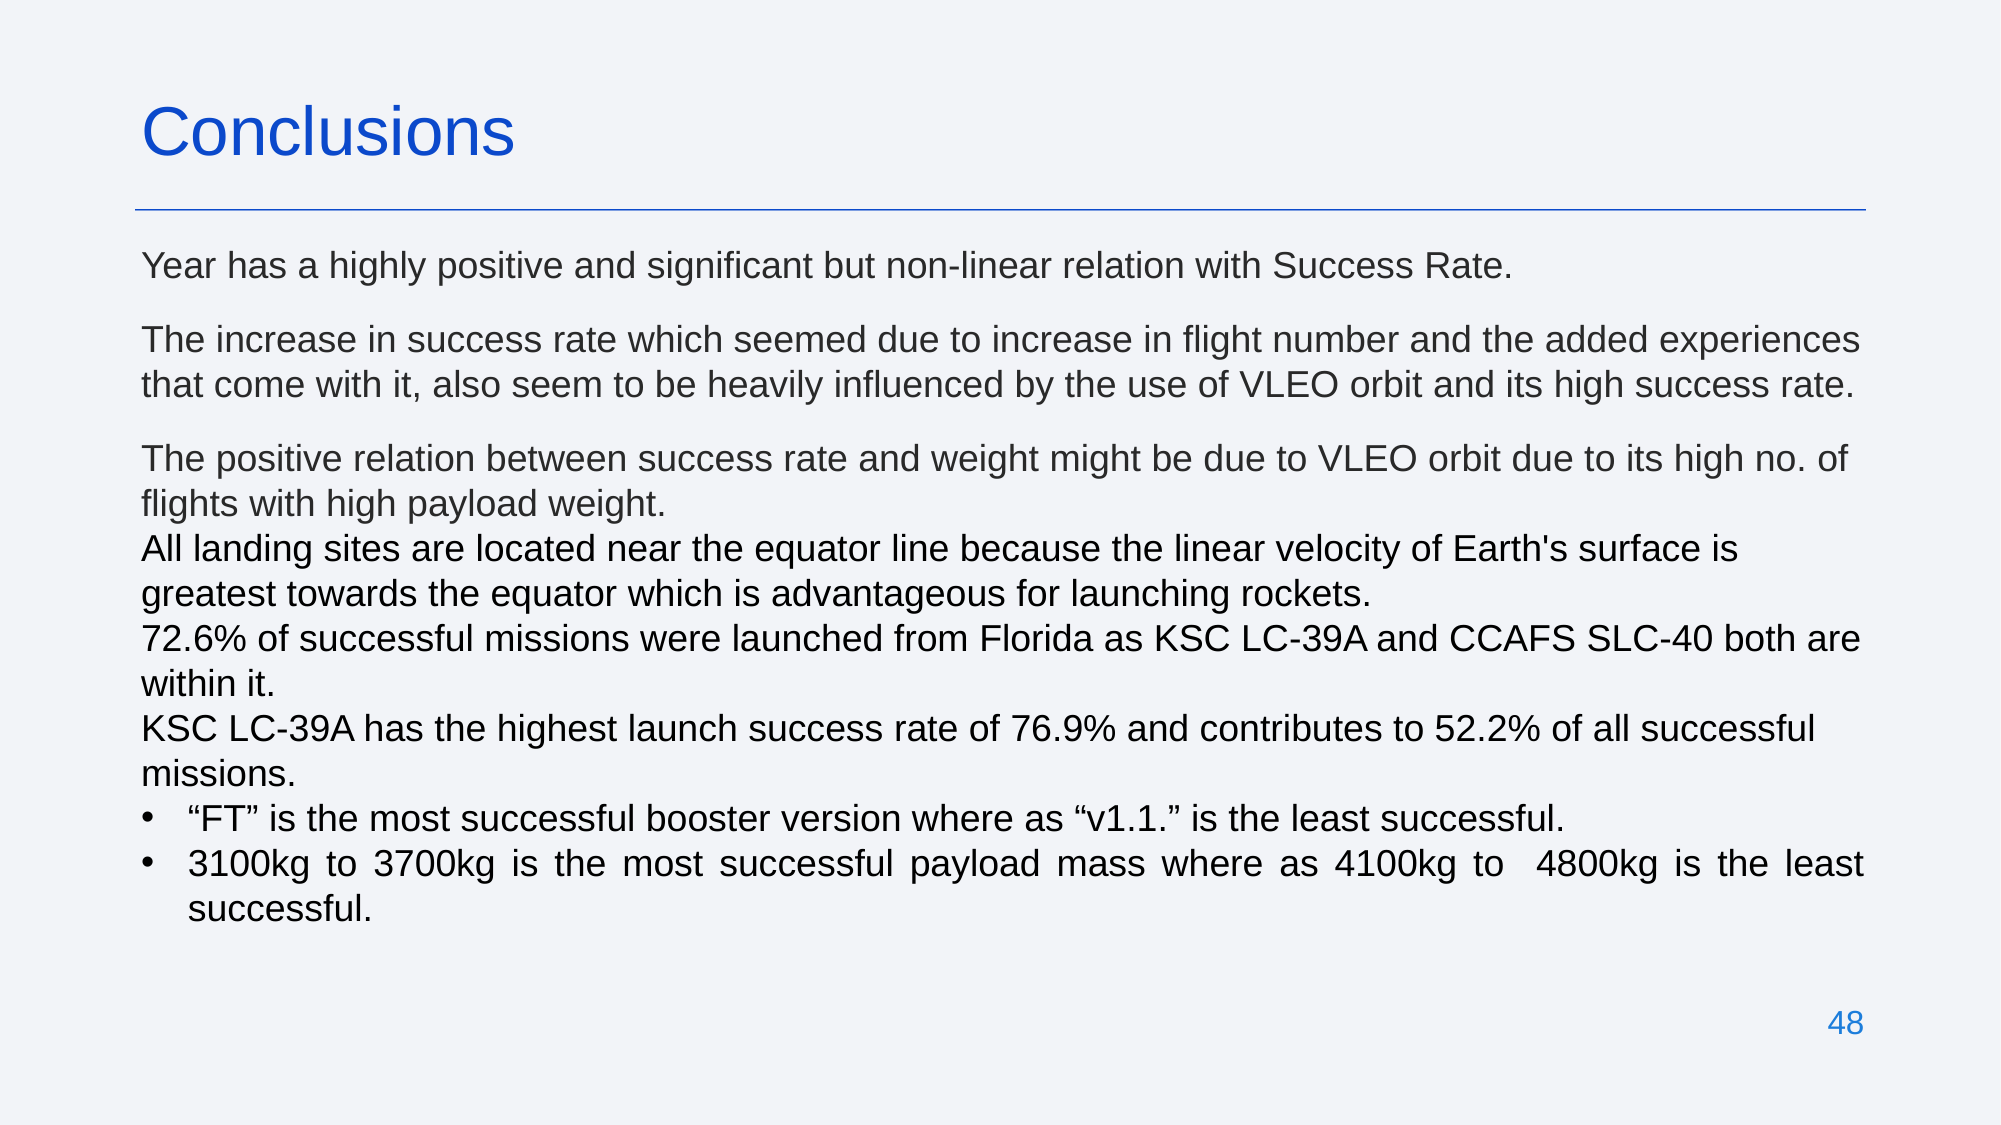

Conclusions
Year has a highly positive and significant but non-linear relation with Success Rate.
The increase in success rate which seemed due to increase in flight number and the added experiences that come with it, also seem to be heavily influenced by the use of VLEO orbit and its high success rate.
The positive relation between success rate and weight might be due to VLEO orbit due to its high no. of flights with high payload weight.
All landing sites are located near the equator line because the linear velocity of Earth's surface is greatest towards the equator which is advantageous for launching rockets.
72.6% of successful missions were launched from Florida as KSC LC-39A and CCAFS SLC-40 both are within it.
KSC LC-39A has the highest launch success rate of 76.9% and contributes to 52.2% of all successful missions.
“FT” is the most successful booster version where as “v1.1.” is the least successful.
3100kg to 3700kg is the most successful payload mass where as 4100kg to  4800kg is the least successful.

48